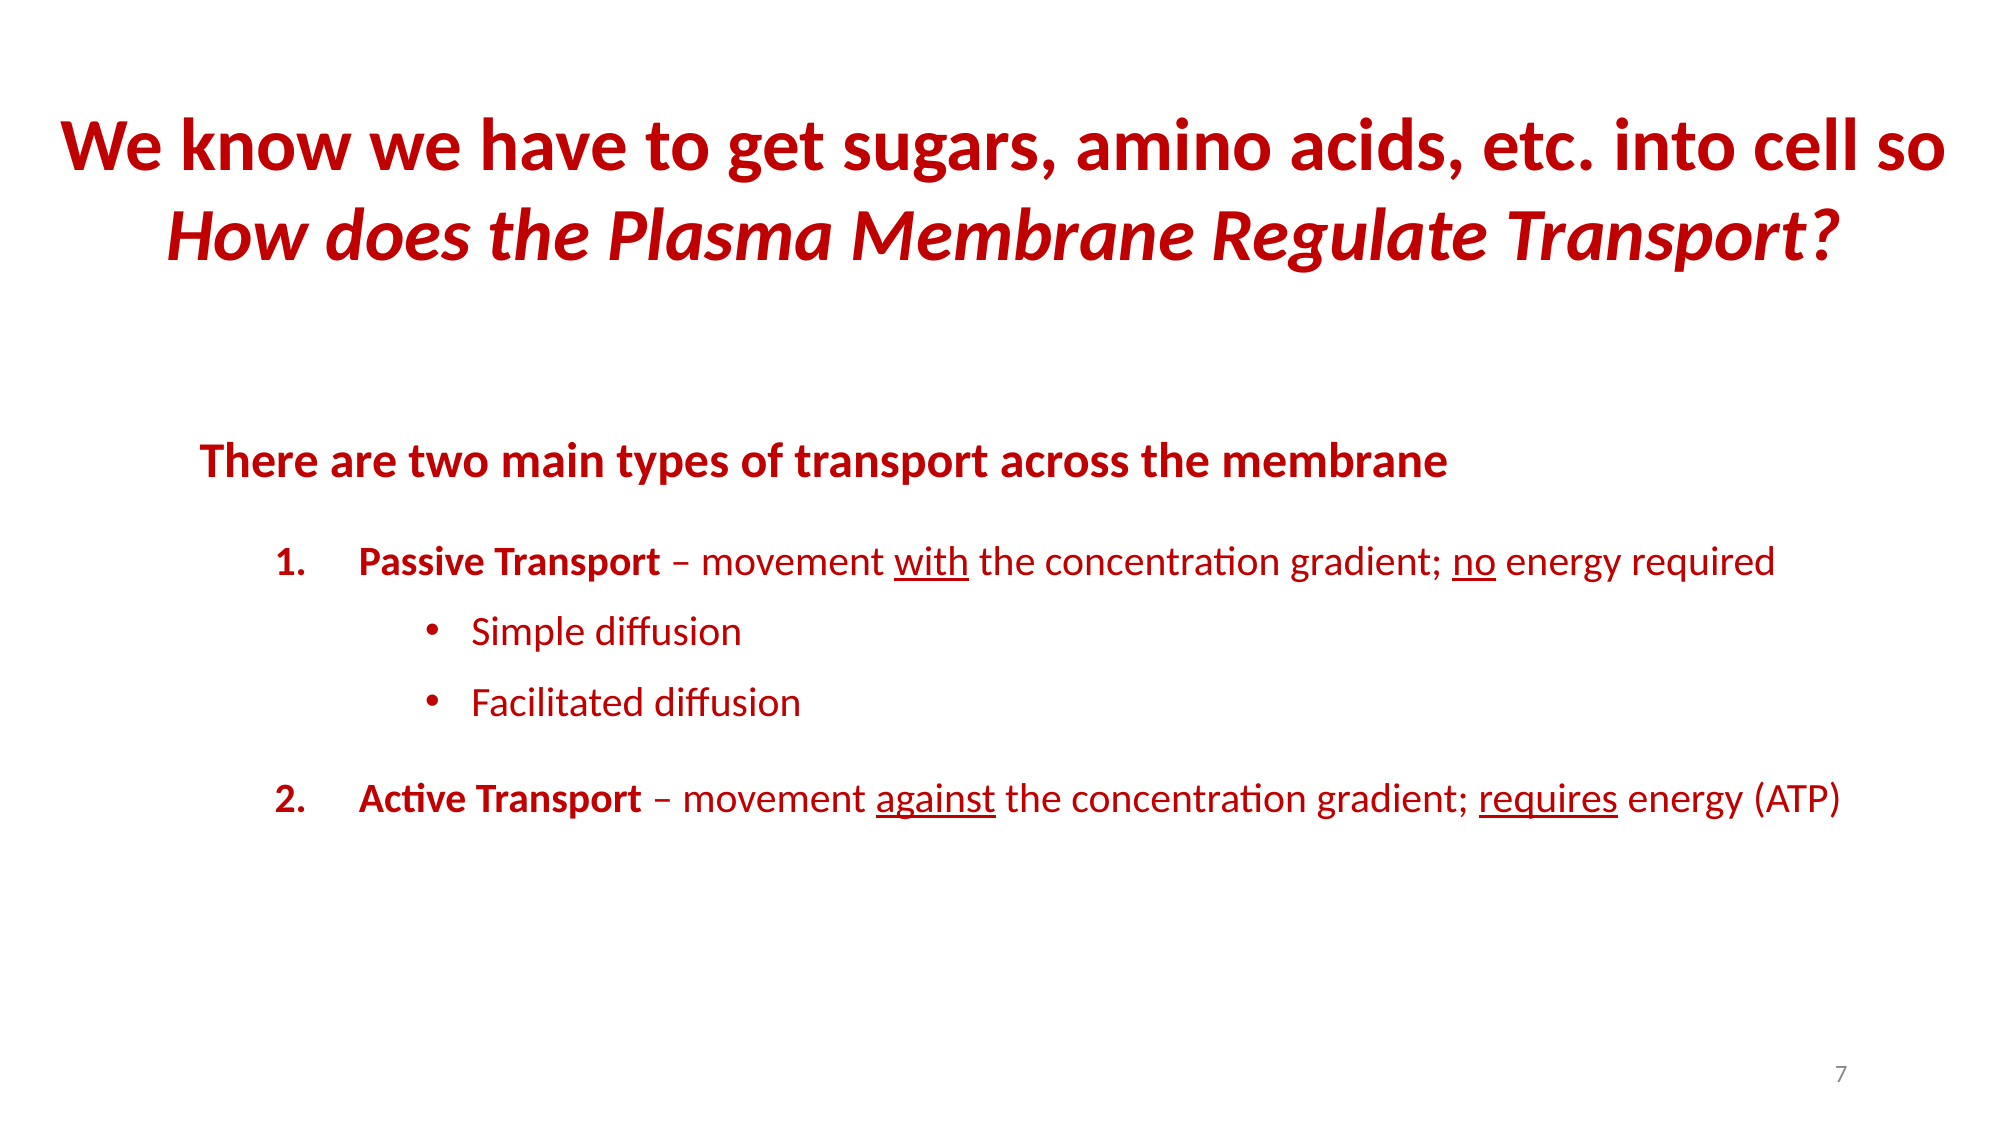

We know we have to get sugars, amino acids, etc. into cell so How does the Plasma Membrane Regulate Transport?
There are two main types of transport across the membrane
Passive Transport – movement with the concentration gradient; no energy required
Simple diffusion
Facilitated diffusion
Active Transport – movement against the concentration gradient; requires energy (ATP)
7